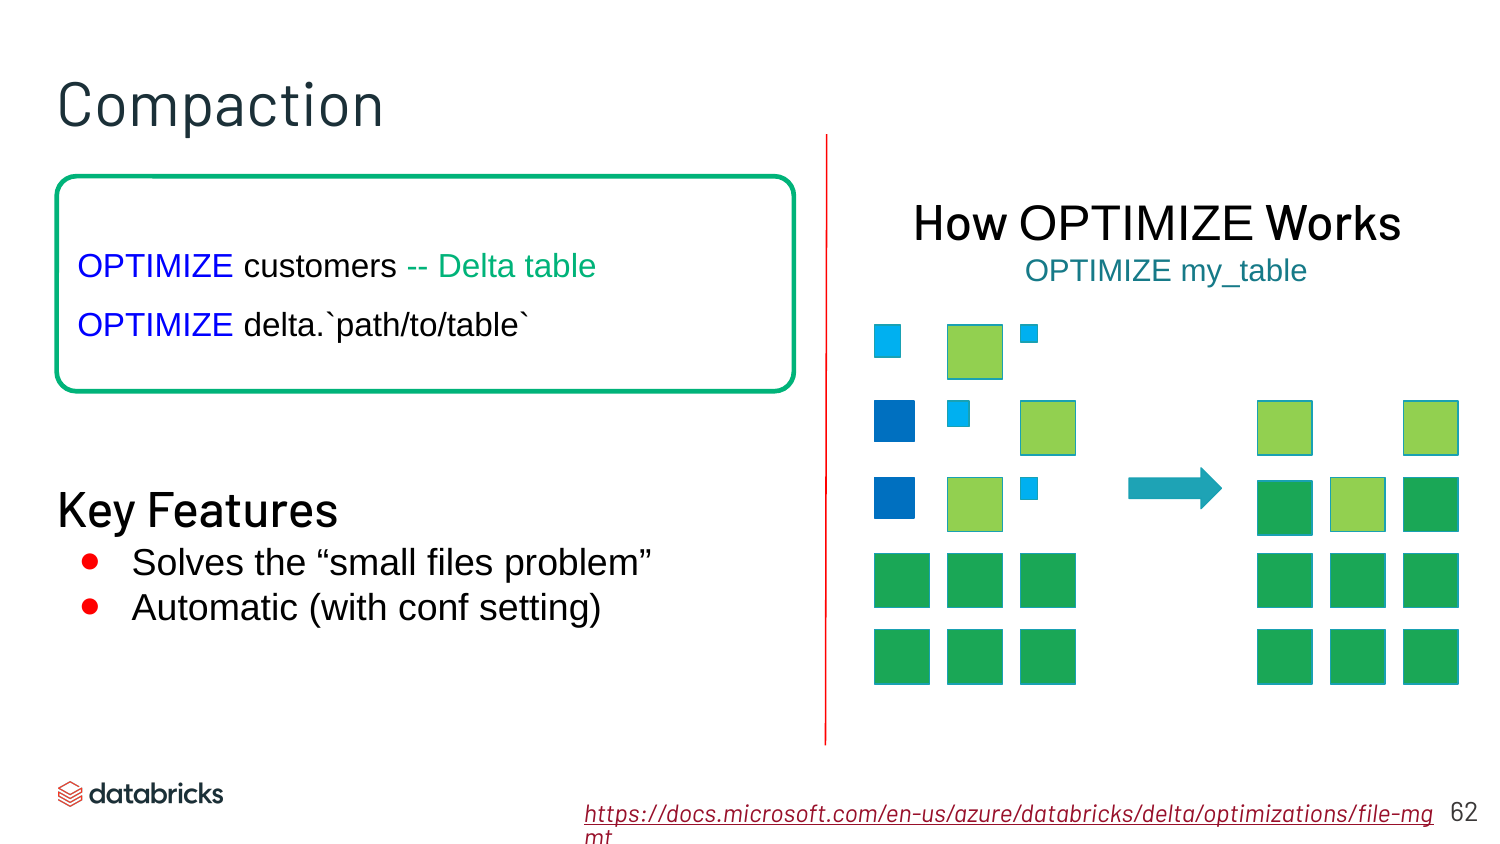

# Compaction
How OPTIMIZE Works
OPTIMIZE my_table
OPTIMIZE customers -- Delta table
OPTIMIZE delta.`path/to/table`

Key Features
Solves the “small files problem”
Automatic (with conf setting)

62
https://docs.microsoft.com/en-us/azure/databricks/delta/optimizations/file-mgmt